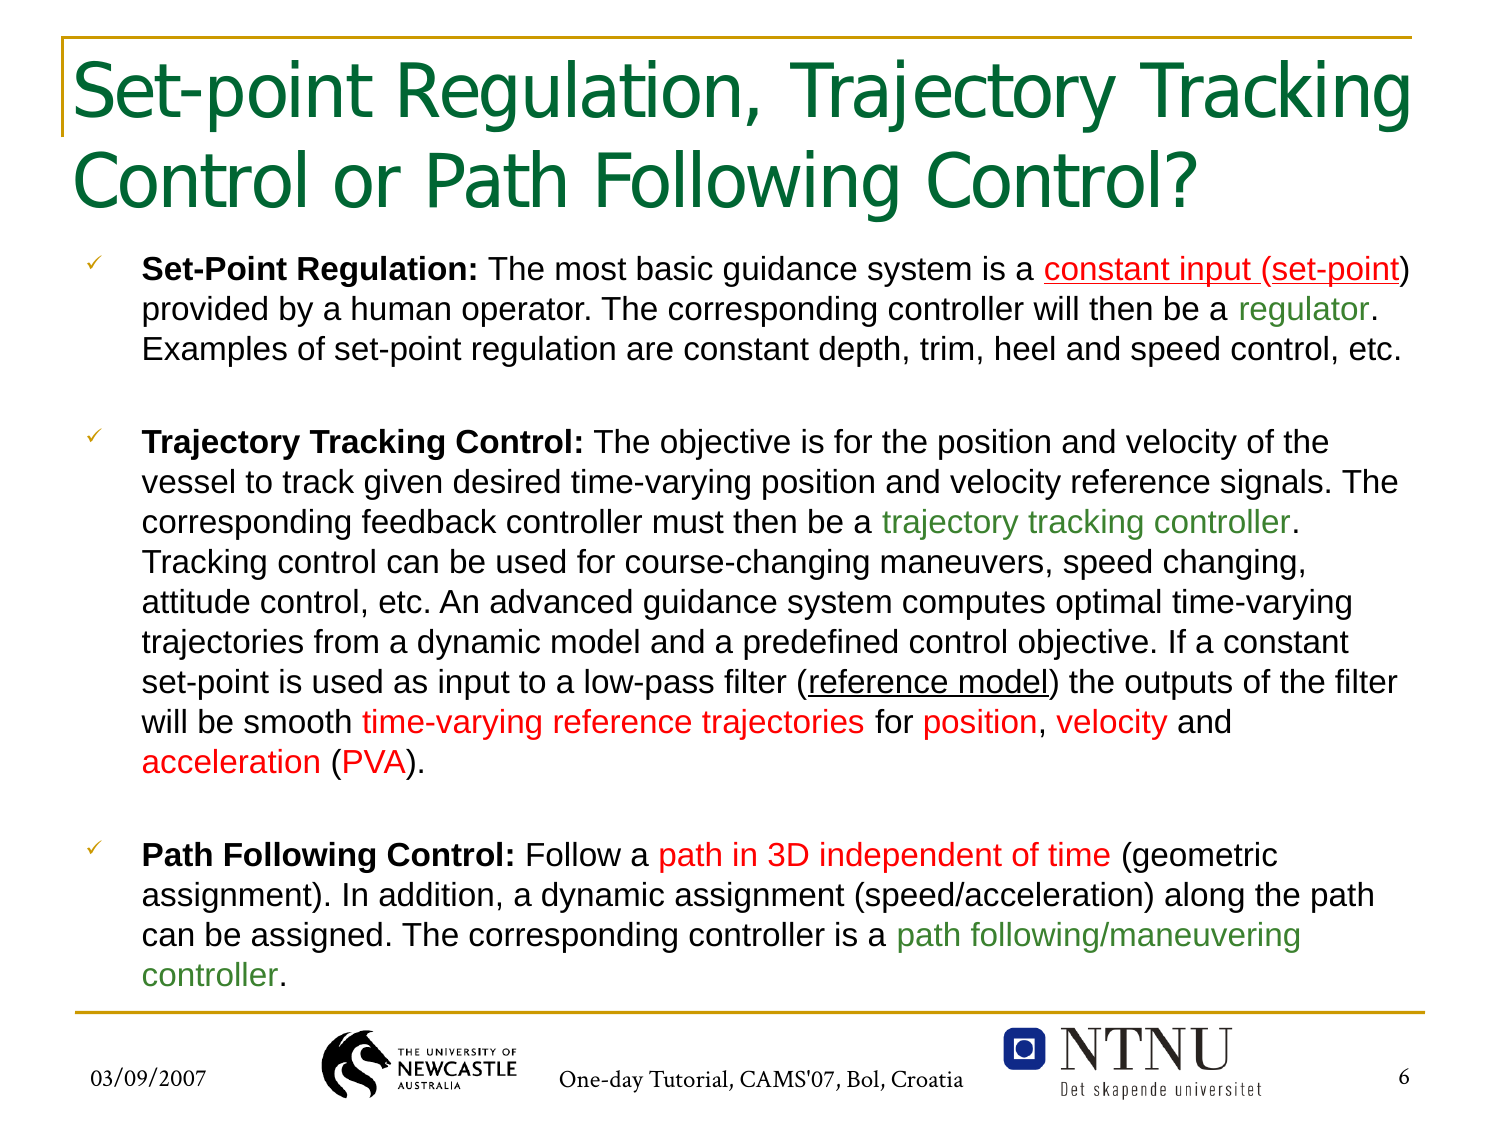

# Set-point Regulation, Trajectory Tracking Control or Path Following Control?
Set-Point Regulation: The most basic guidance system is a constant input (set-point) provided by a human operator. The corresponding controller will then be a regulator. Examples of set-point regulation are constant depth, trim, heel and speed control, etc.

Trajectory Tracking Control: The objective is for the position and velocity of the vessel to track given desired time-varying position and velocity reference signals. The corresponding feedback controller must then be a trajectory tracking controller. Tracking control can be used for course-changing maneuvers, speed changing, attitude control, etc. An advanced guidance system computes optimal time-varying trajectories from a dynamic model and a predefined control objective. If a constant set-point is used as input to a low-pass filter (reference model) the outputs of the filter will be smooth time-varying reference trajectories for position, velocity and acceleration (PVA).

Path Following Control: Follow a path in 3D independent of time (geometric assignment). In addition, a dynamic assignment (speed/acceleration) along the path can be assigned. The corresponding controller is a path following/maneuvering controller.
03/09/2007
6
One-day Tutorial, CAMS'07, Bol, Croatia